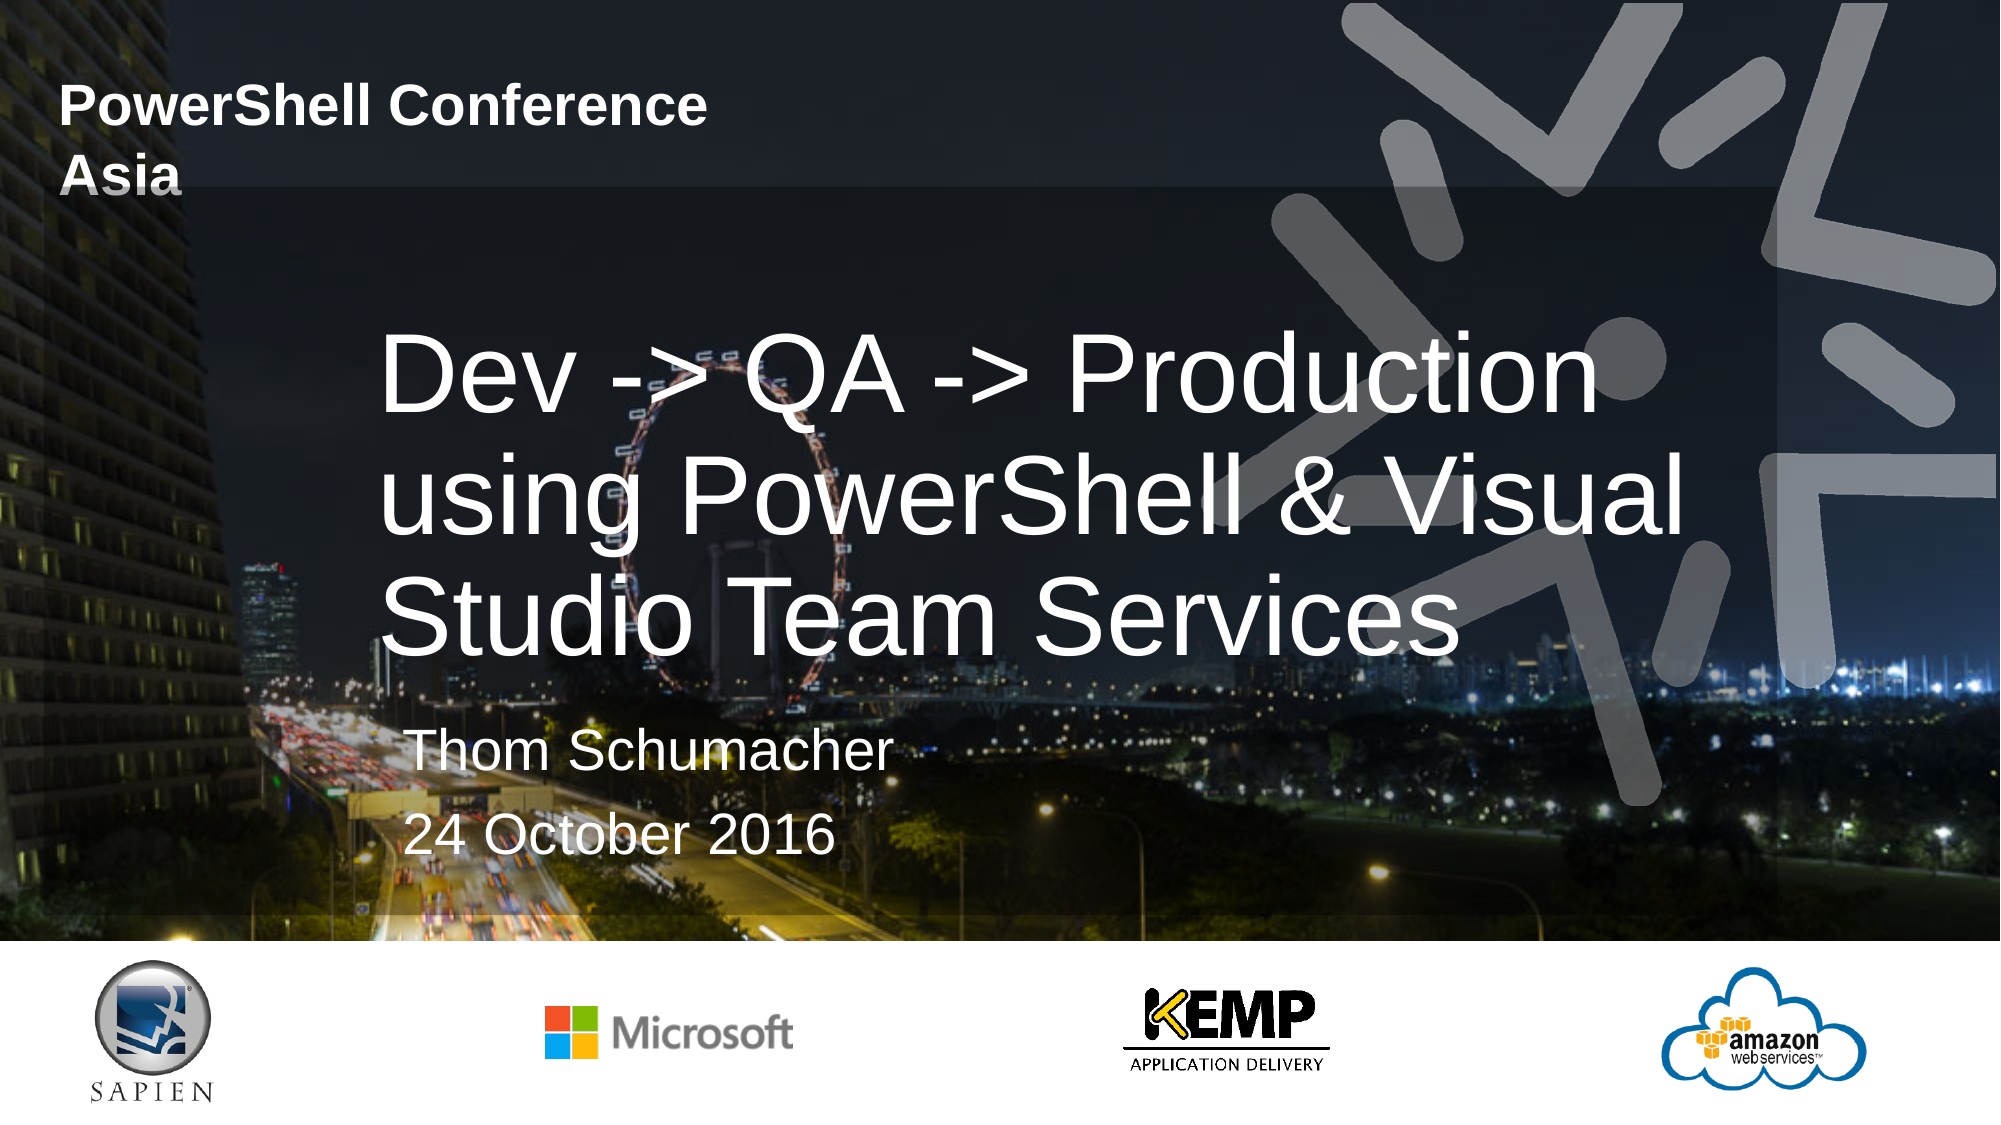

# Dev -> QA -> Production using PowerShell & Visual Studio Team Services
Thom Schumacher
24 October 2016